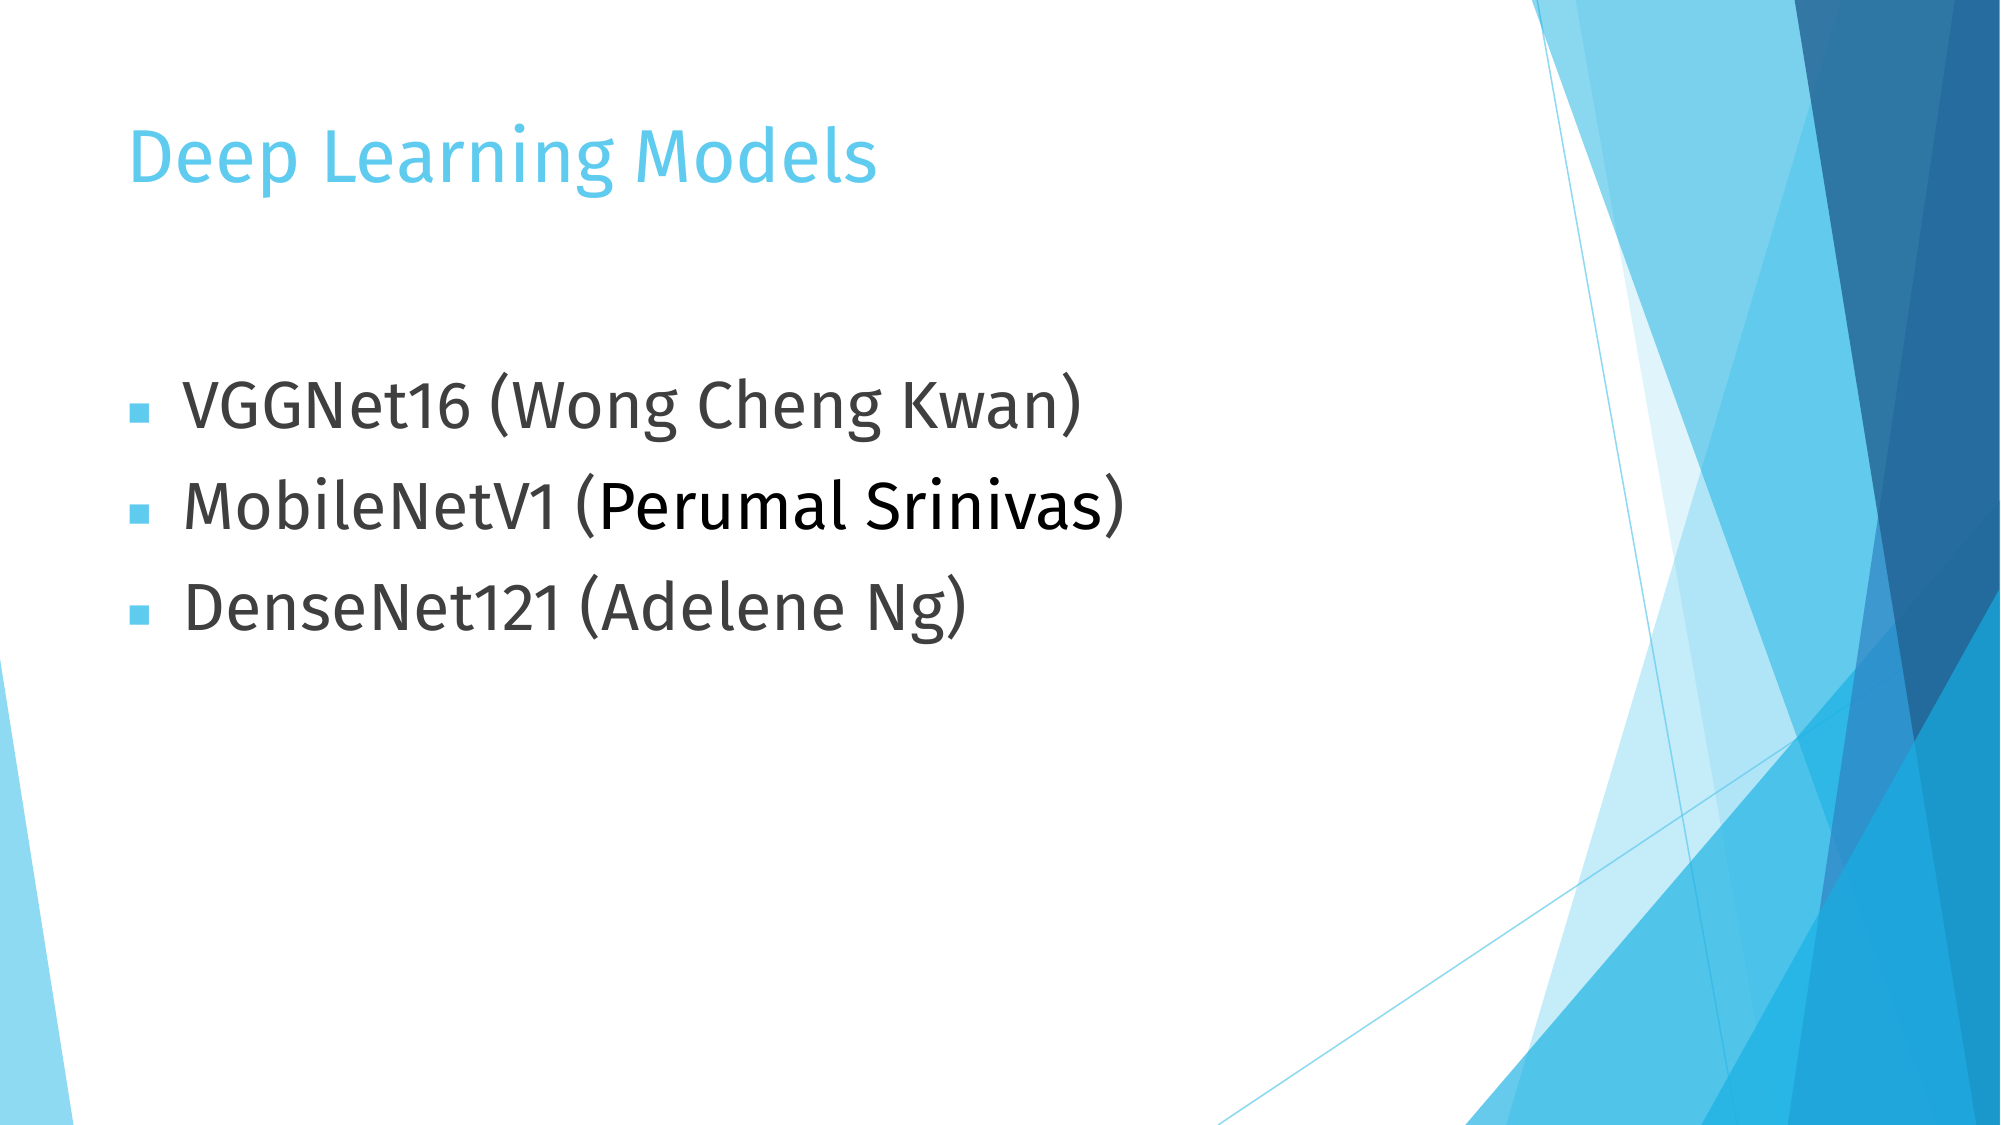

# Deep Learning Models
VGGNet16 (Wong Cheng Kwan)
MobileNetV1 (Perumal Srinivas)
DenseNet121 (Adelene Ng)